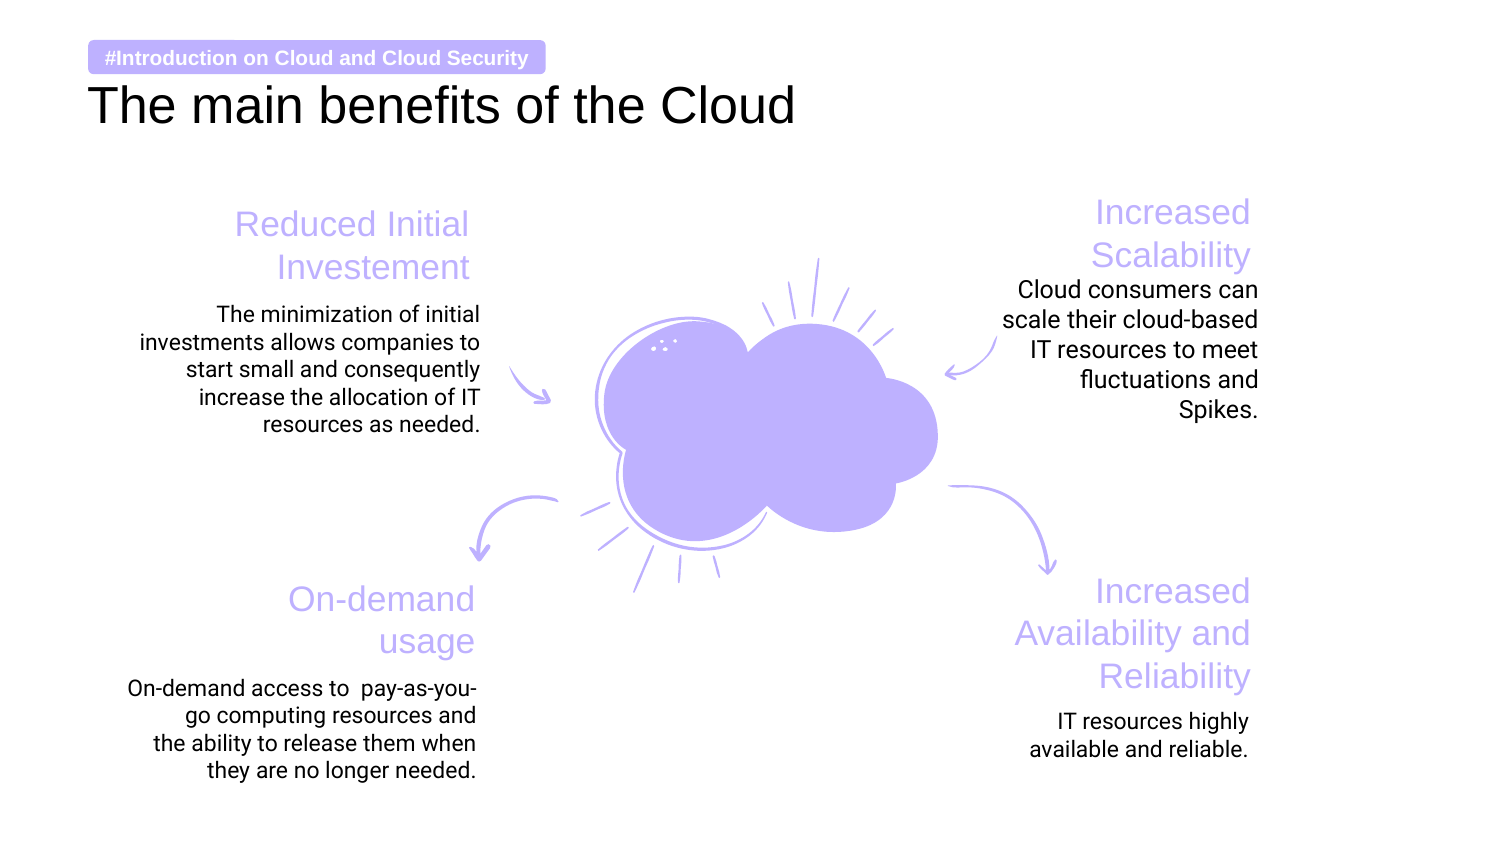

#Introduction on Cloud and Cloud Security
# The main benefits of the Cloud
Increased Scalability
Reduced Initial Investement

Cloud consumers can scale their cloud-based IT resources to meet fluctuations and
Spikes.
The minimization of initial investments allows companies to start small and consequently increase the allocation of IT resources as needed.

Increased Availability and Reliability
On-demand usage
On-demand access to  pay-as-you-go computing resources and
the ability to release them when they are no longer needed.
IT resources highly
available and reliable.